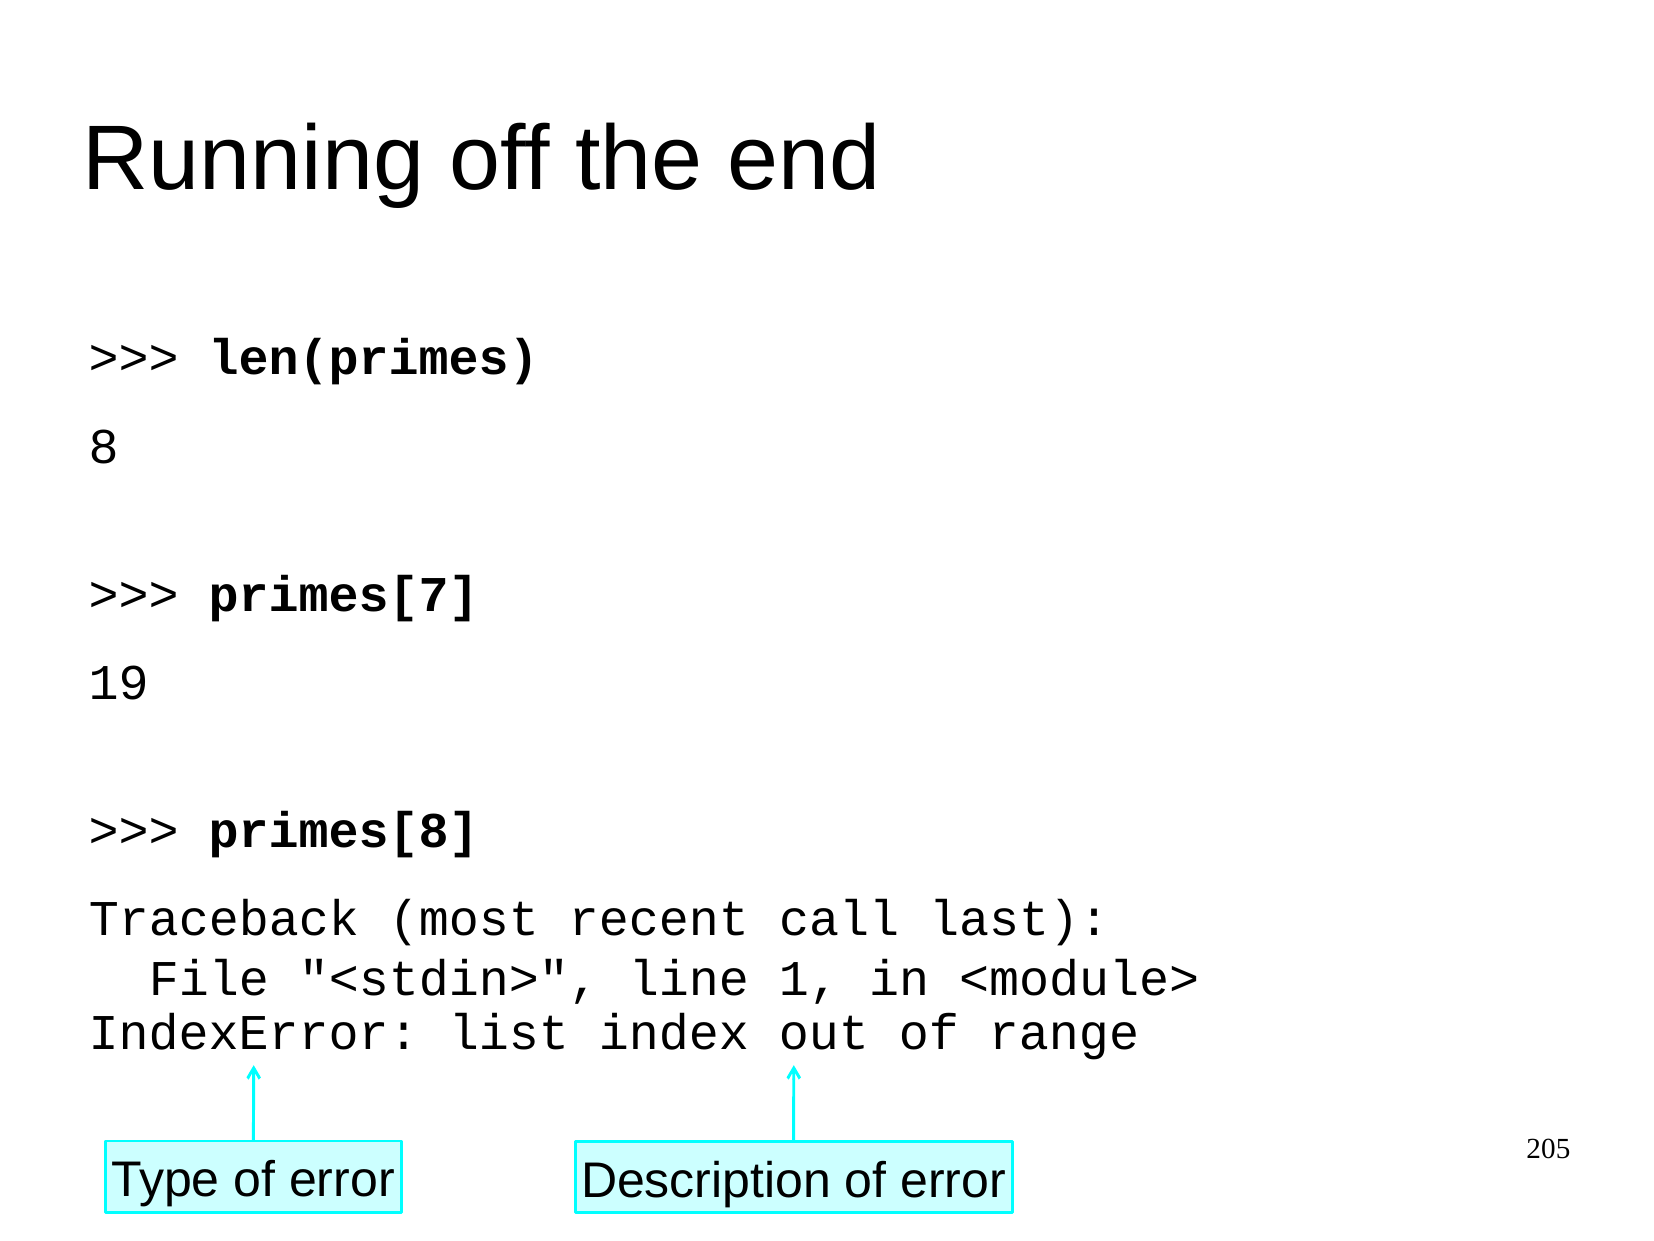

Running off the end
>>>
len(primes)
8
>>>
primes[7]
19
>>>
primes[8]
Traceback (most recent call last):
  File "<stdin>", line 1, in <module>
IndexError:
list index out of range
205
Type of error
Description of error